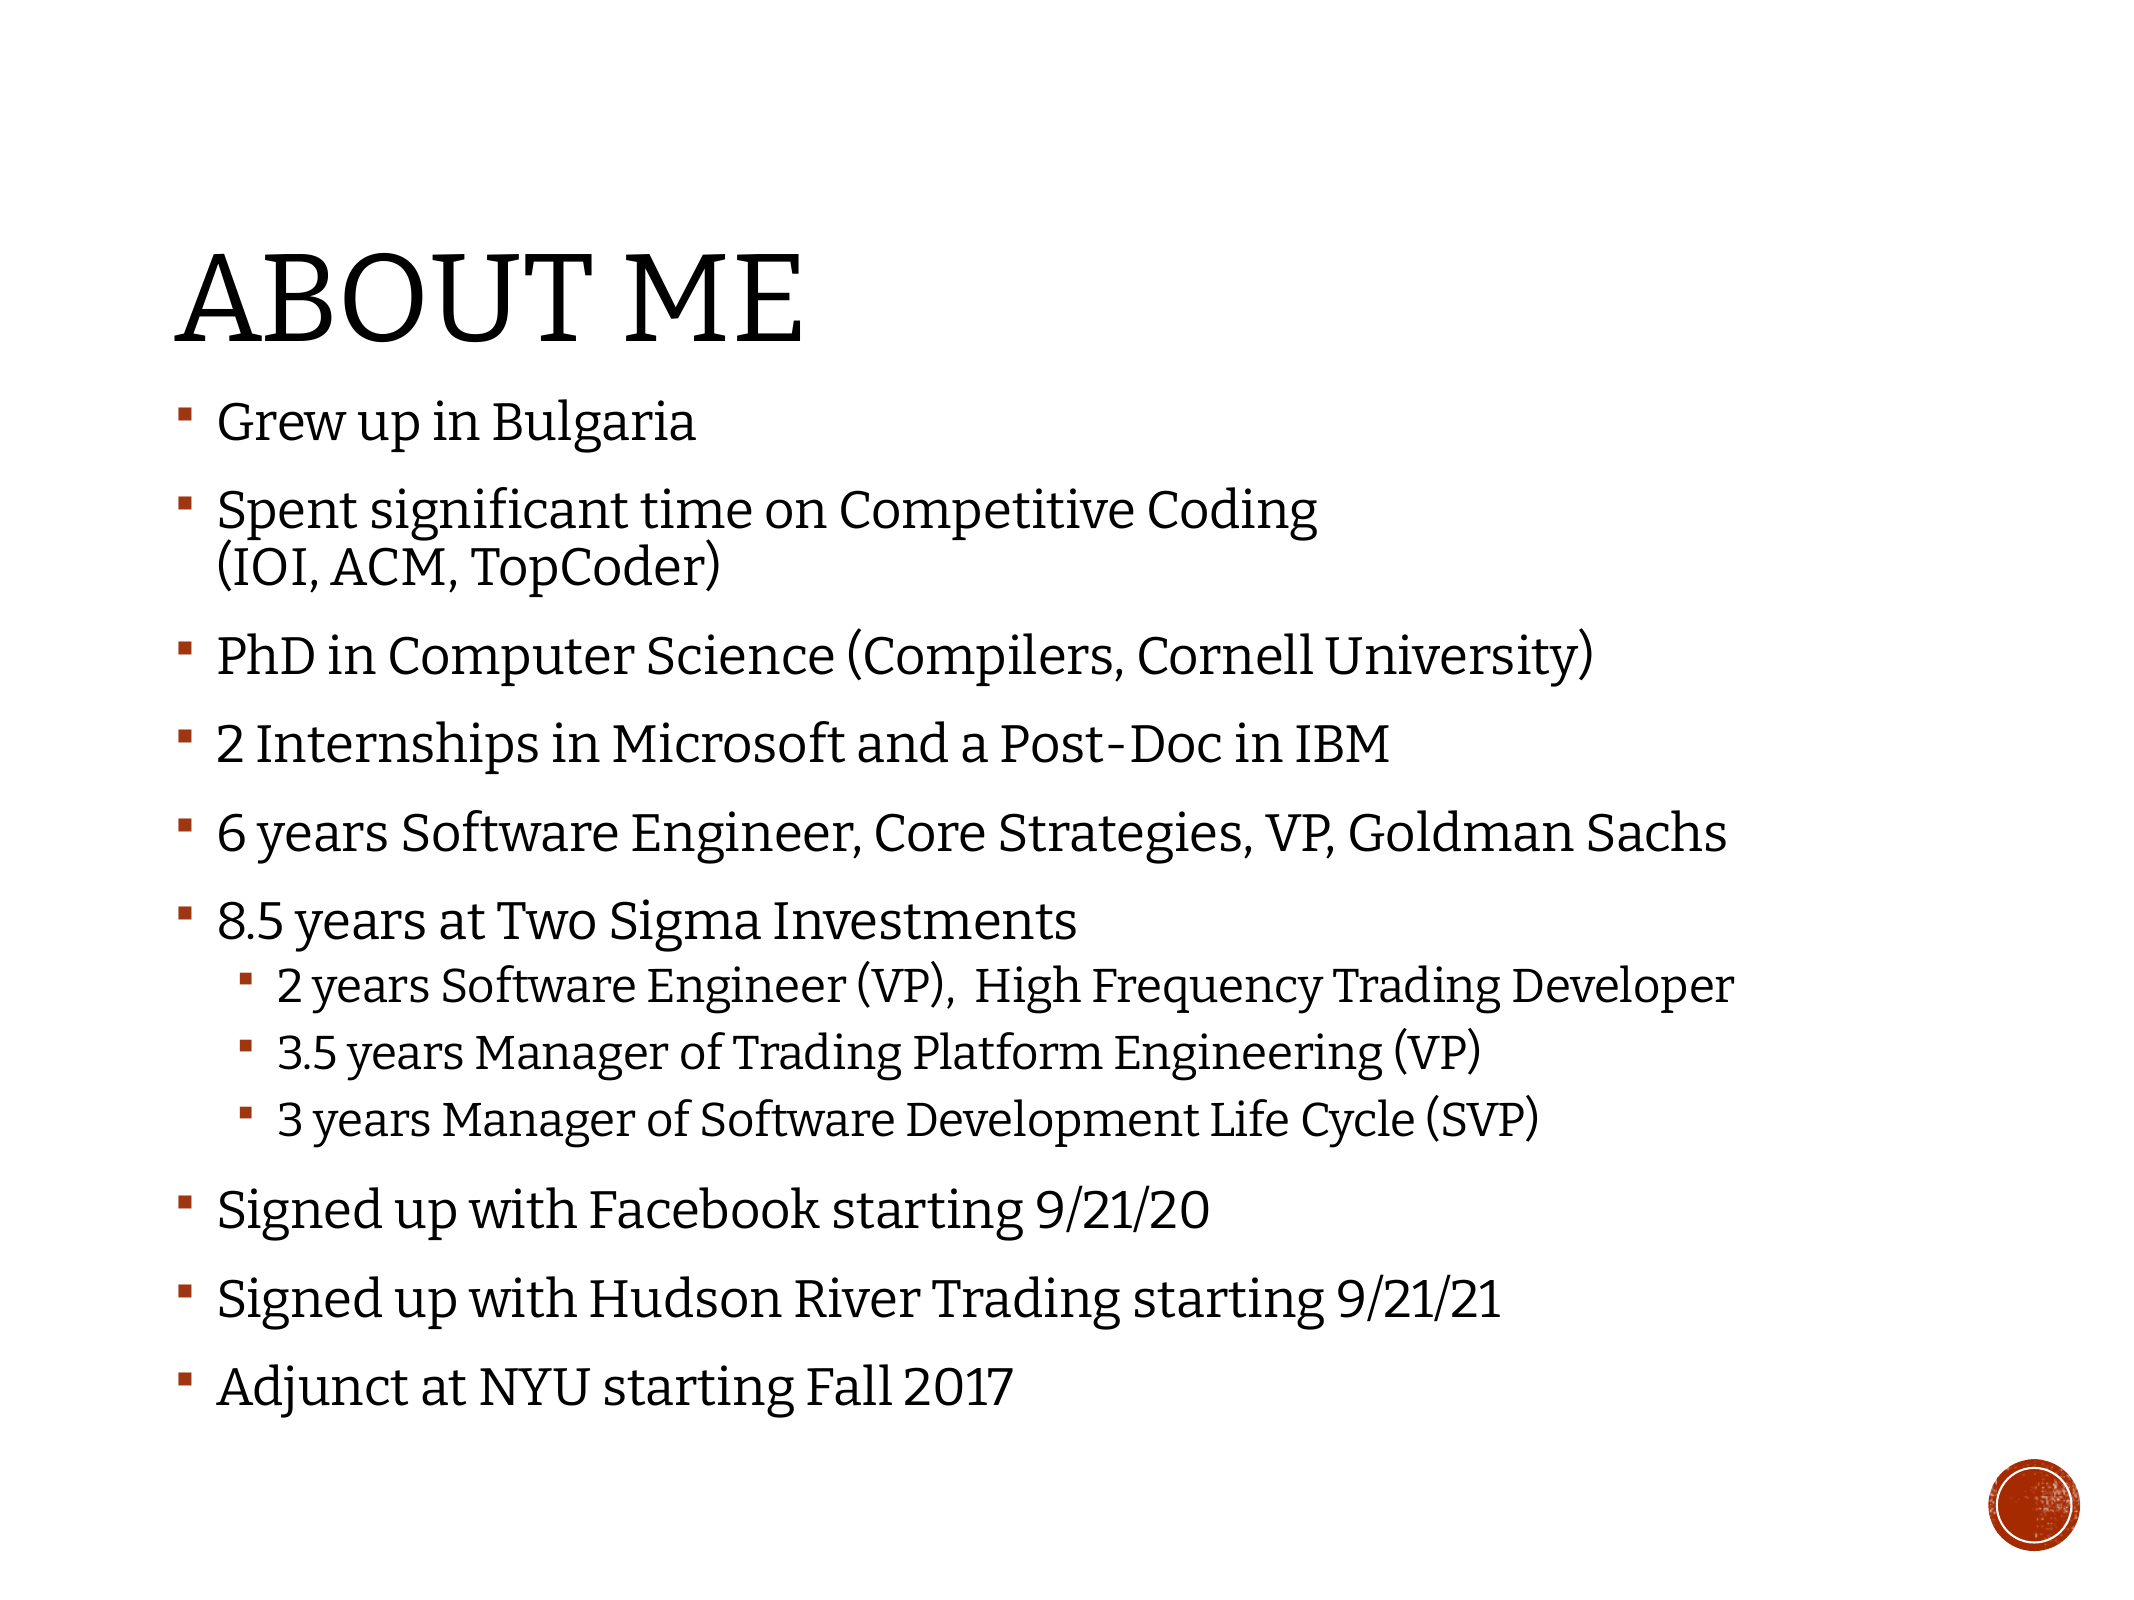

# About me
Grew up in Bulgaria
Spent significant time on Competitive Coding
(IOI, ACM, TopCoder)
PhD in Computer Science (Compilers, Cornell University)
2 Internships in Microsoft and a Post-Doc in IBM
6 years Software Engineer, Core Strategies, VP, Goldman Sachs
8.5 years at Two Sigma Investments
2 years Software Engineer (VP),  High Frequency Trading Developer
3.5 years Manager of Trading Platform Engineering (VP)
3 years Manager of Software Development Life Cycle (SVP)
Signed up with Facebook starting 9/21/20
Signed up with Hudson River Trading starting 9/21/21
Adjunct at NYU starting Fall 2017